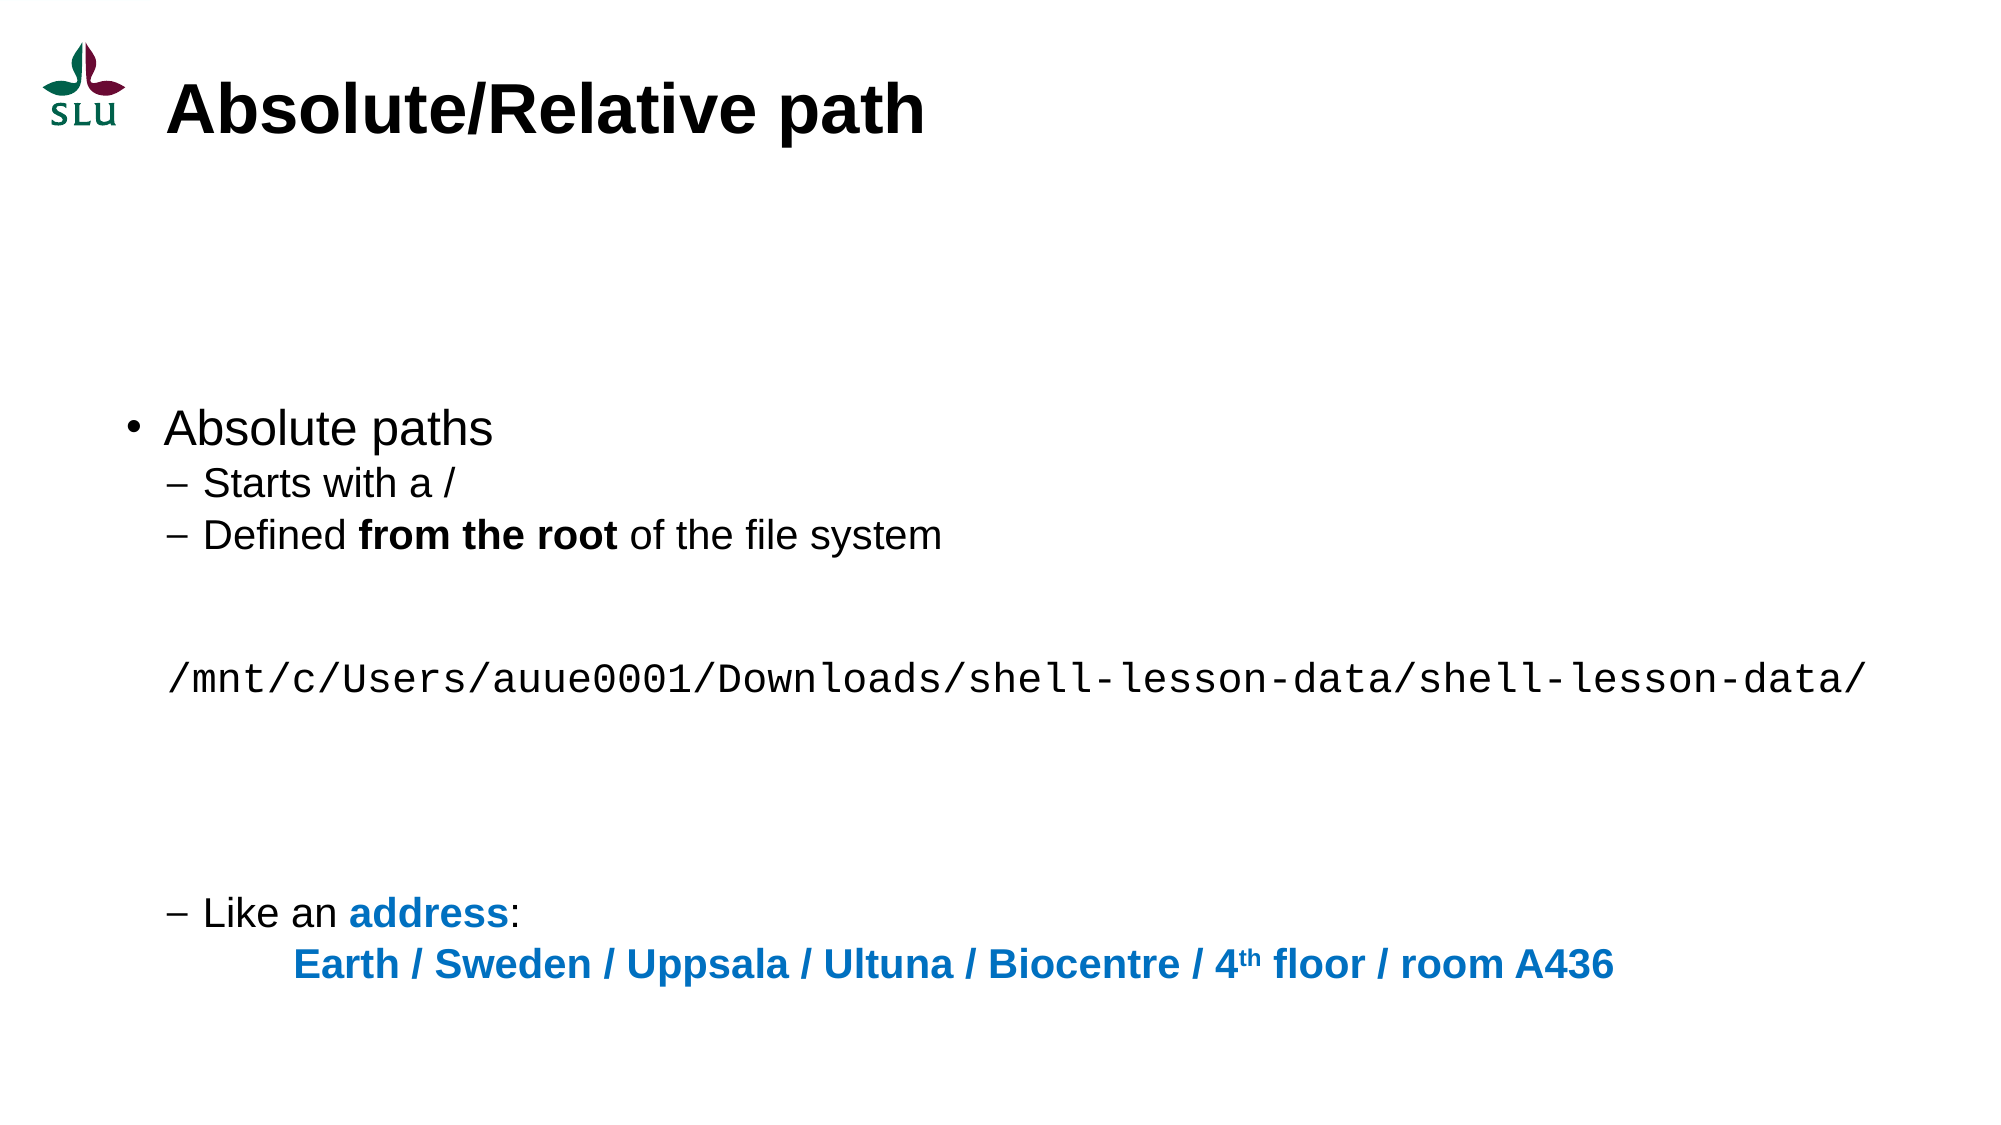

Absolute/Relative path

#
Absolute paths
Starts with a /
Defined from the root of the file system

/mnt/c/Users/auue0001/Downloads/shell-lesson-data/shell-lesson-data/

Like an address:
           Earth / Sweden / Uppsala / Ultuna / Biocentre / 4th floor / room A436